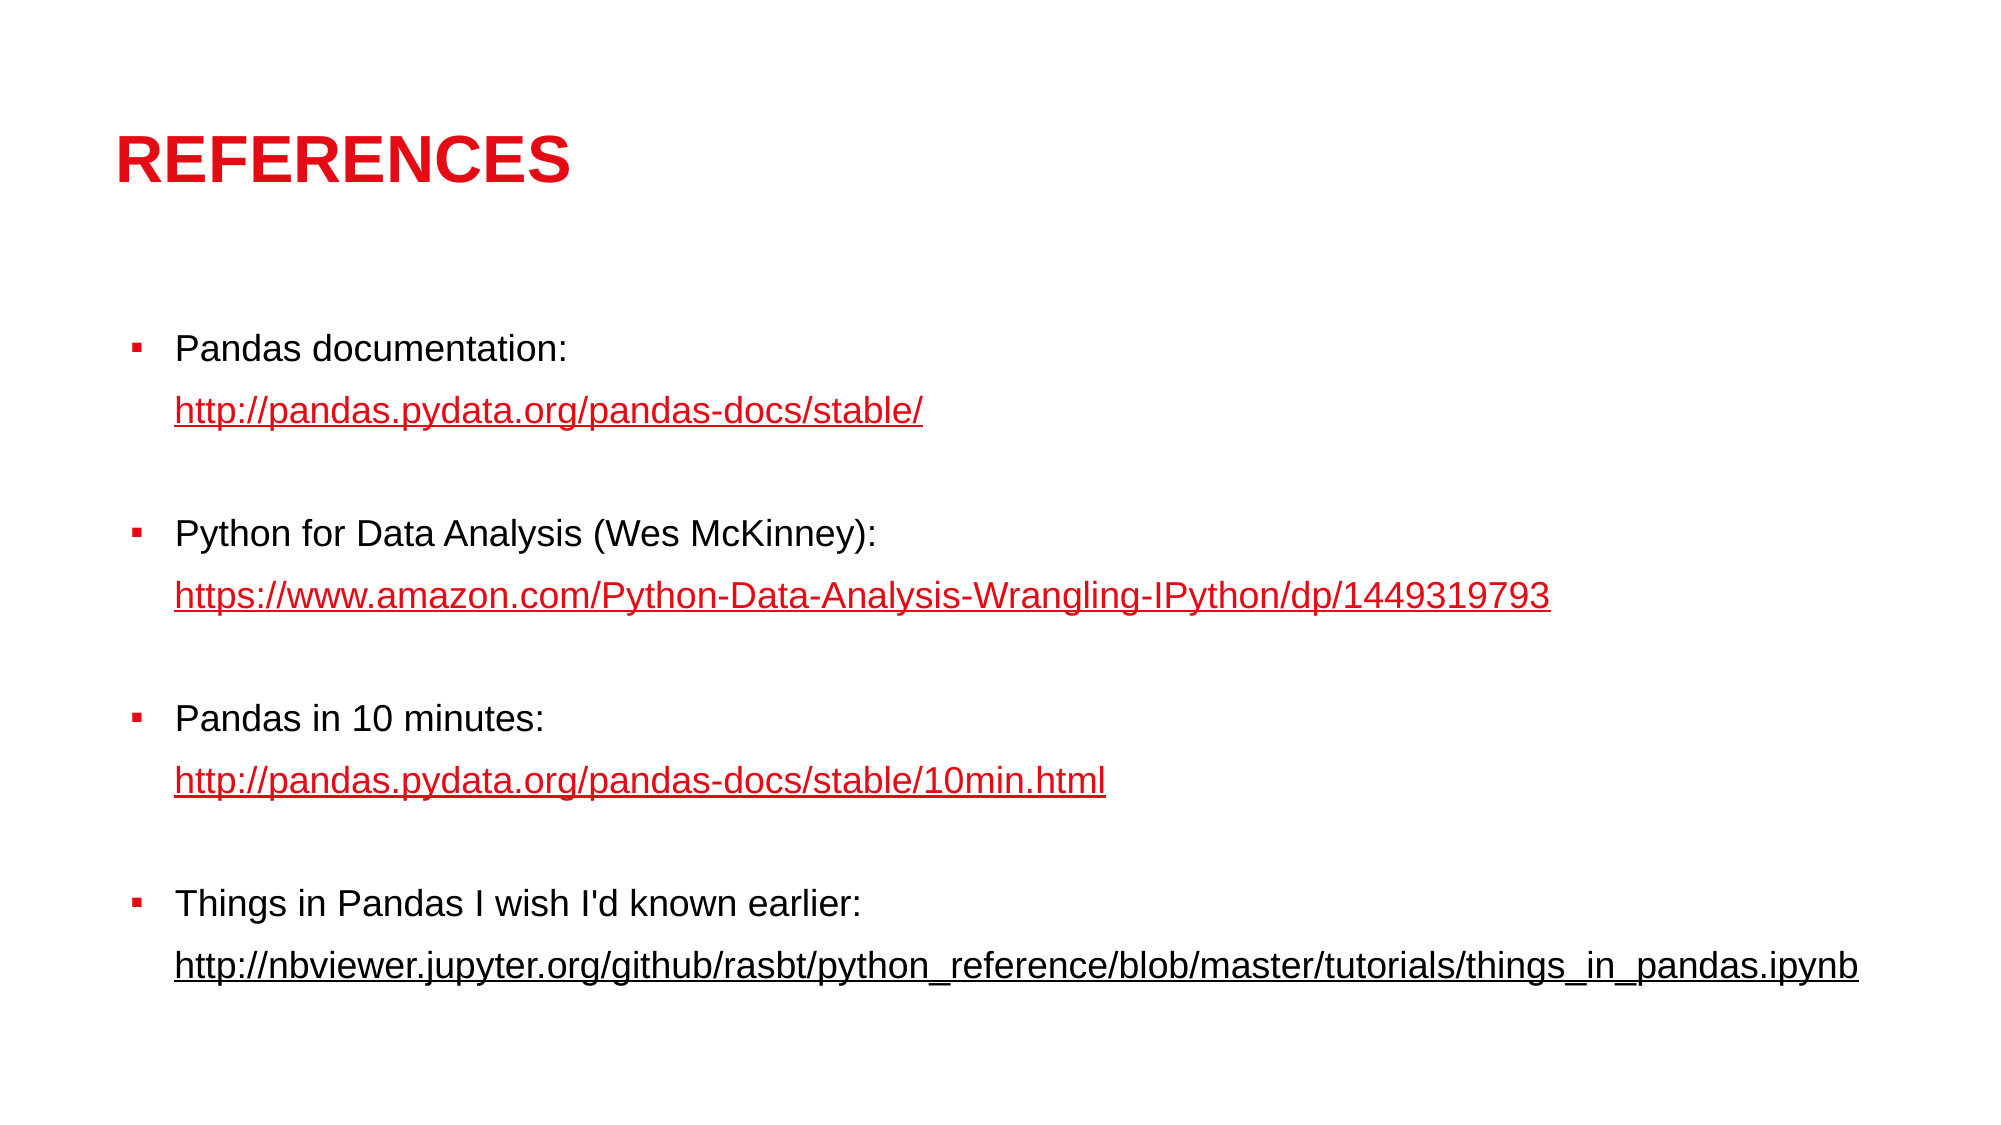

references

Pandas documentation:
http://pandas.pydata.org/pandas-docs/stable/

Python for Data Analysis (Wes McKinney):
https://www.amazon.com/Python-Data-Analysis-Wrangling-IPython/dp/1449319793

Pandas in 10 minutes:
http://pandas.pydata.org/pandas-docs/stable/10min.html

Things in Pandas I wish I'd known earlier:
http://nbviewer.jupyter.org/github/rasbt/python_reference/blob/master/tutorials/things_in_pandas.ipynb